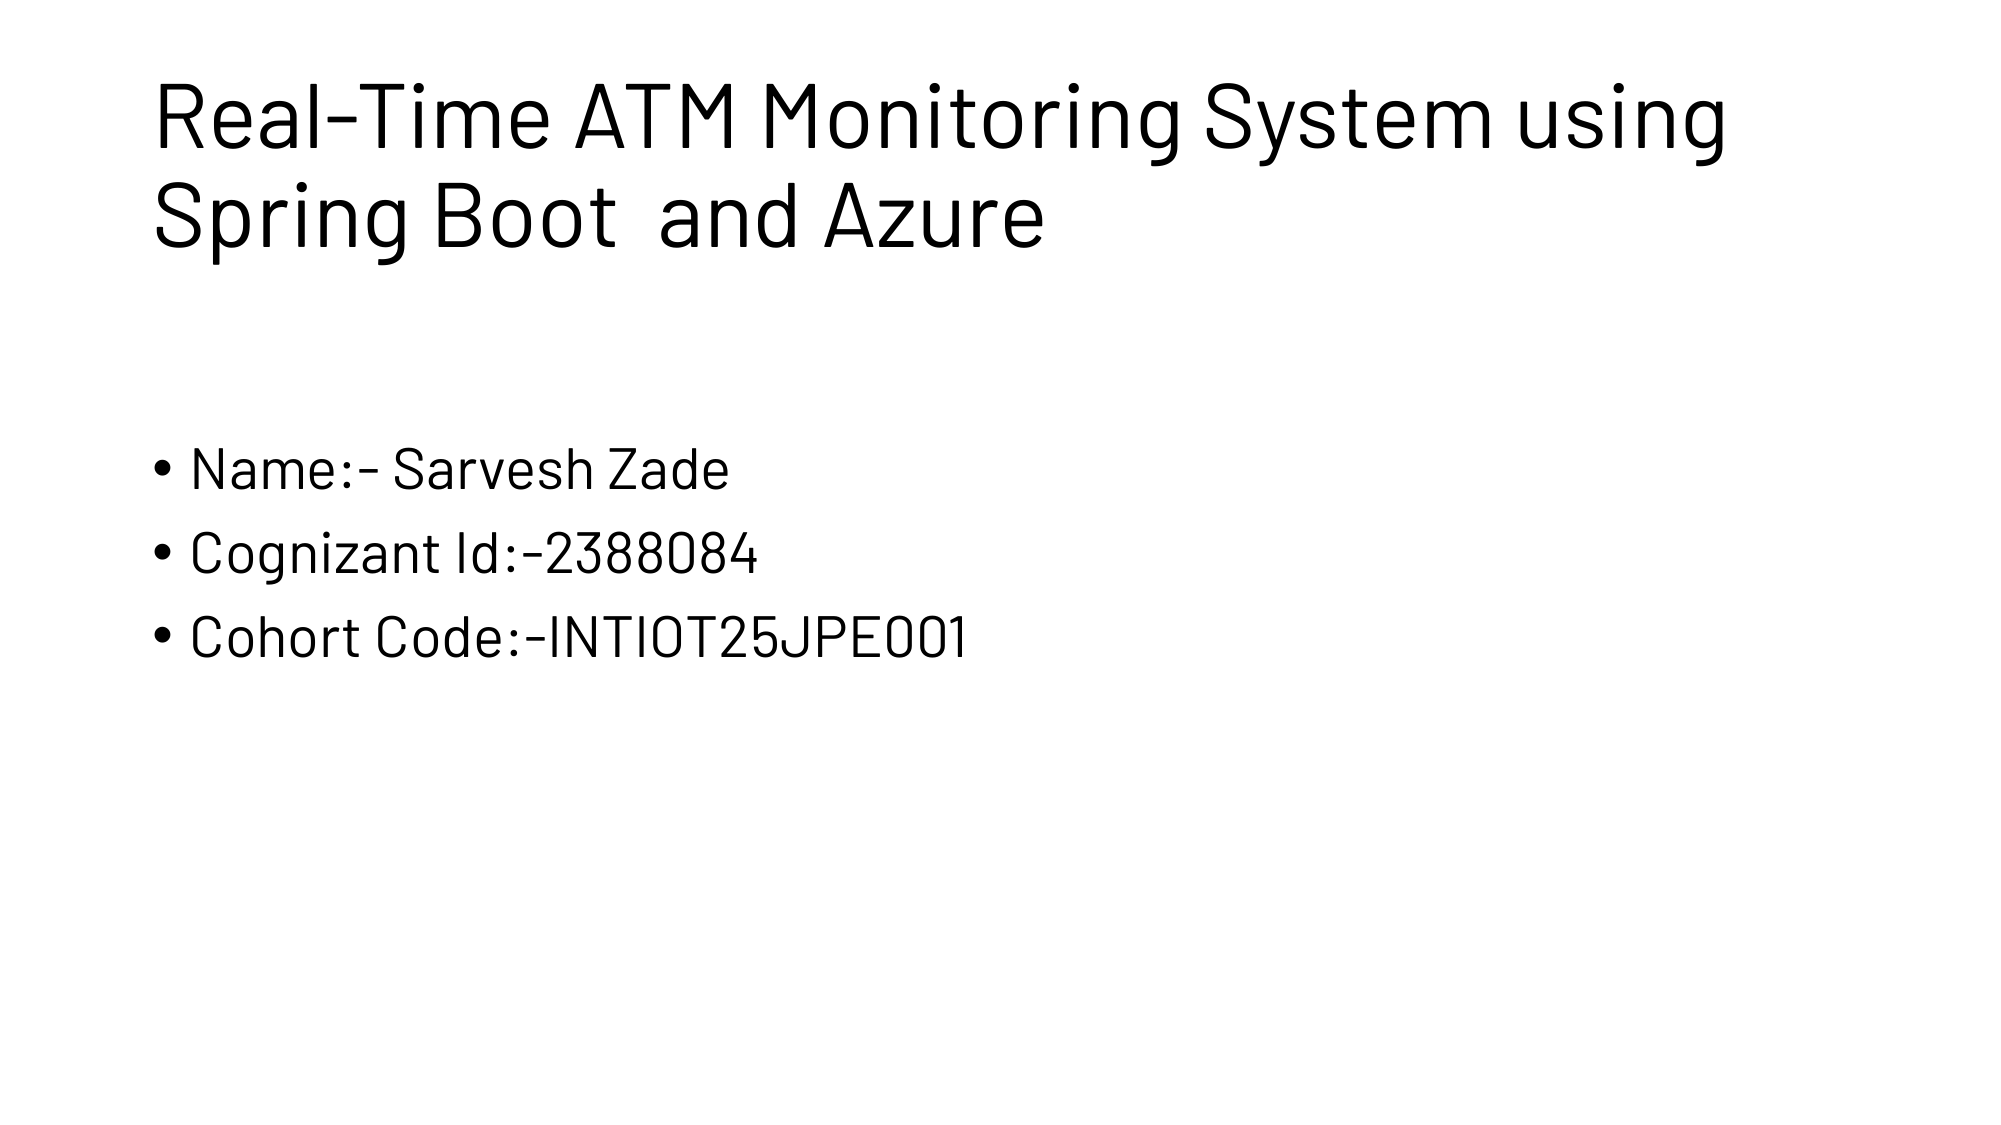

# Real-Time ATM Monitoring System using Spring Boot  and Azure
Name:- Sarvesh Zade
Cognizant Id:-2388084
Cohort Code:-INTIOT25JPE001